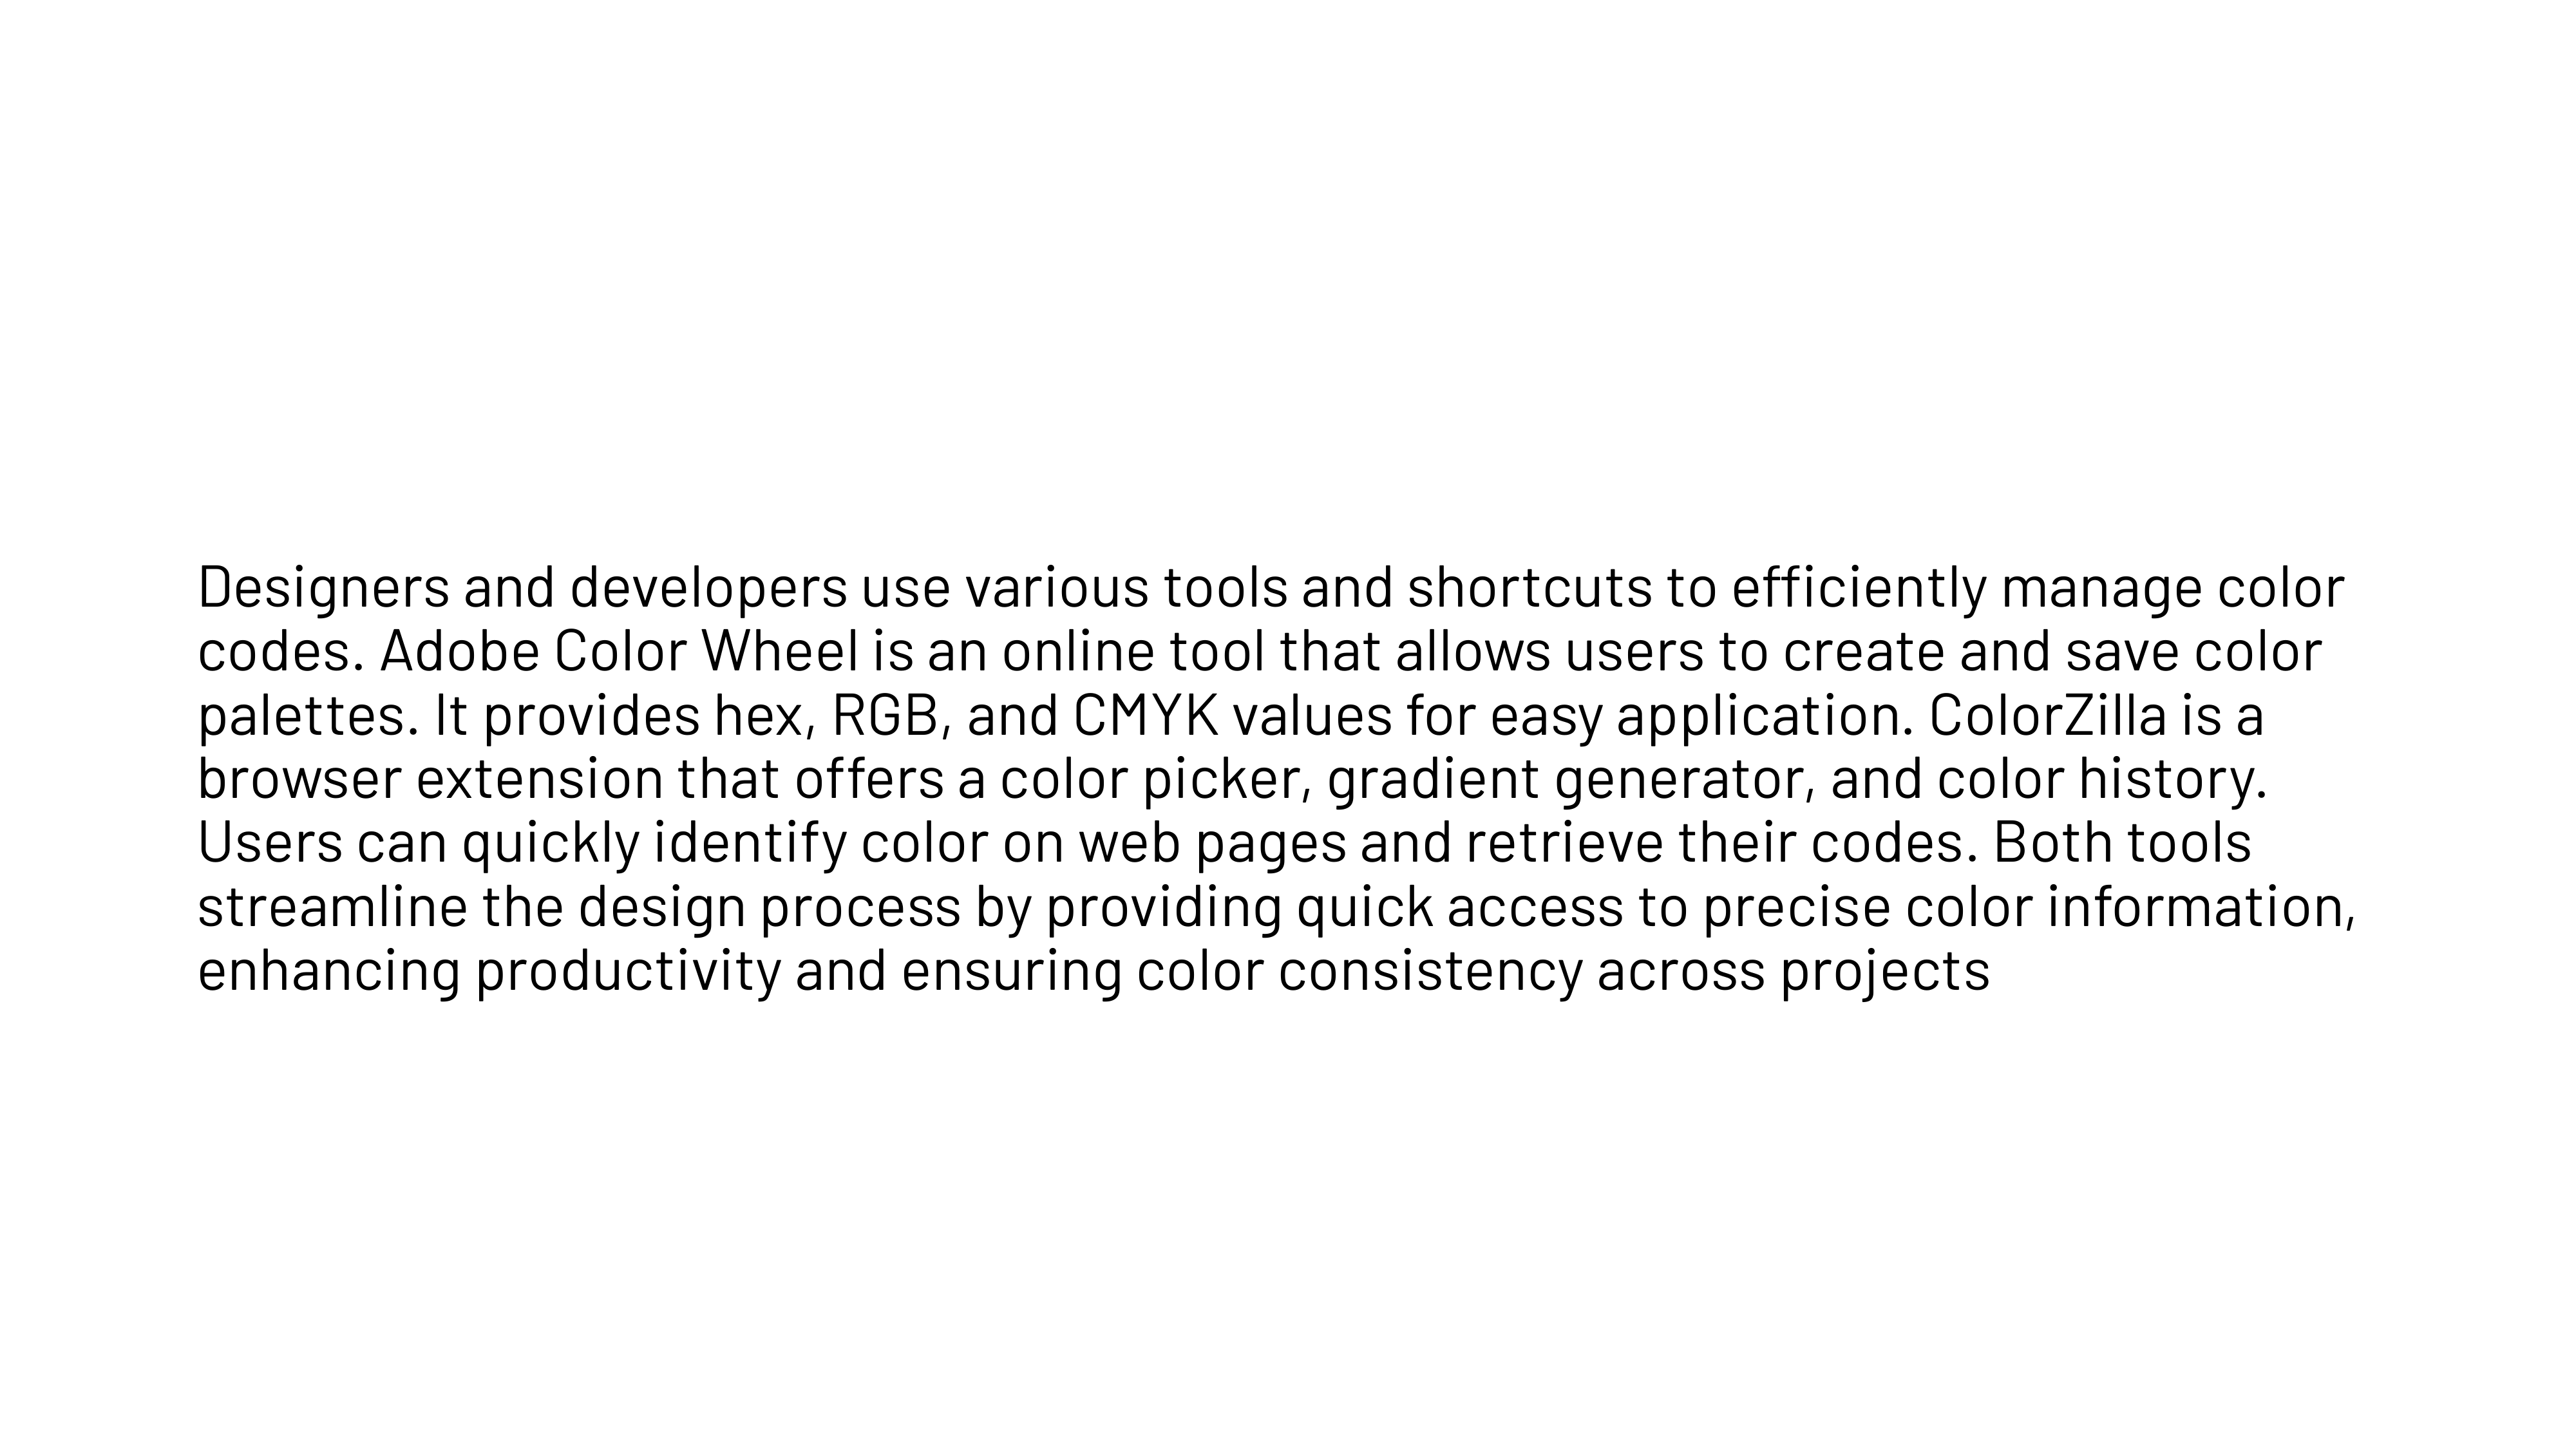

What are some common software tools and shortcuts that designers and developers use to quickly find and apply color codes in their projects?
Designers and developers use various tools and shortcuts to efficiently manage color codes. Adobe Color Wheel is an online tool that allows users to create and save color palettes. It provides hex, RGB, and CMYK values for easy application. ColorZilla is a browser extension that offers a color picker, gradient generator, and color history. Users can quickly identify color on web pages and retrieve their codes. Both tools streamline the design process by providing quick access to precise color information, enhancing productivity and ensuring color consistency across projects